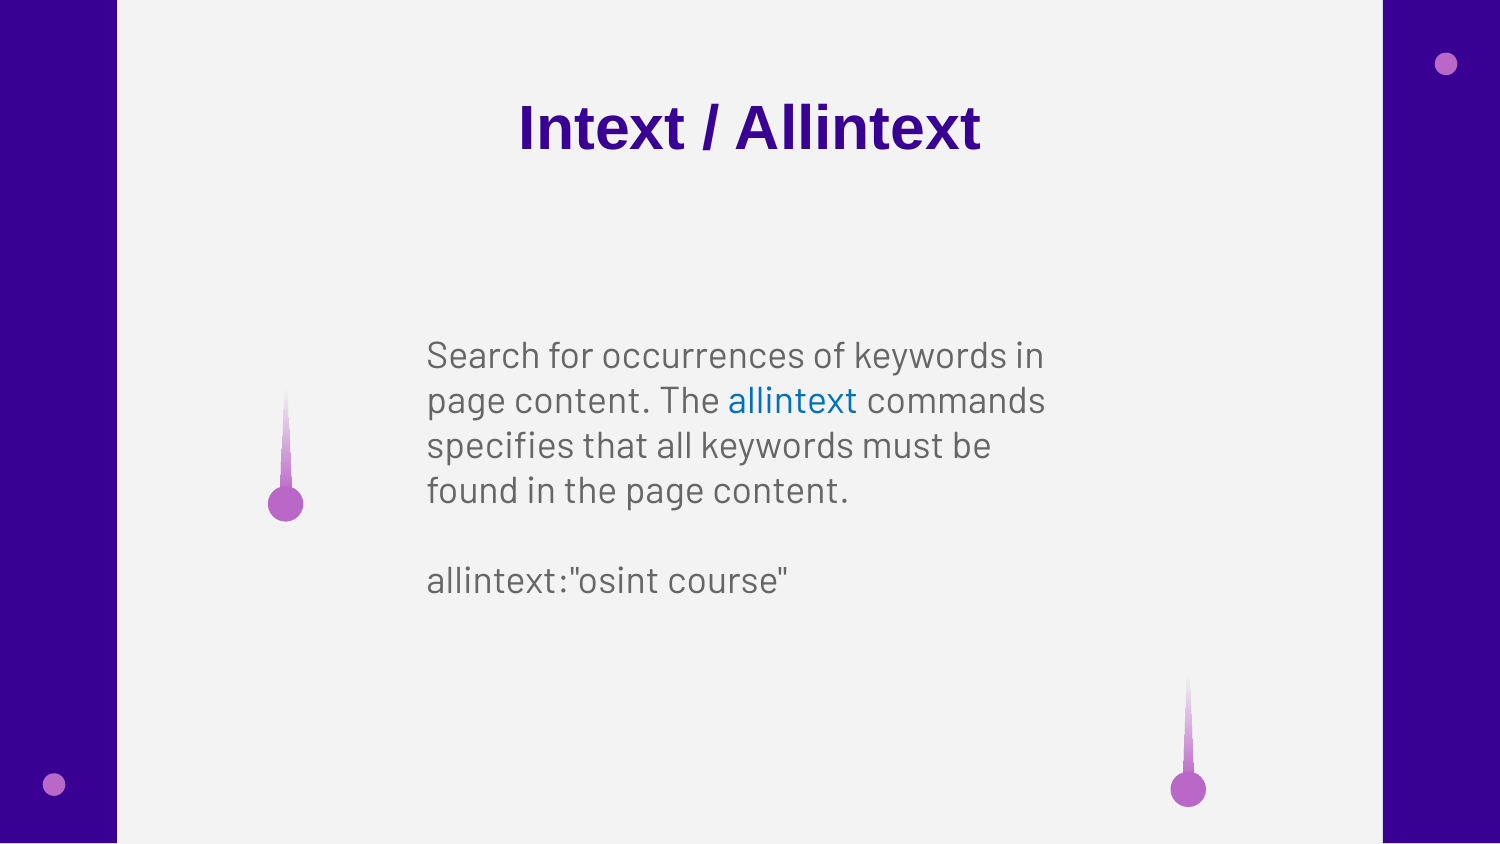

# Intext / Allintext
Search for occurrences of keywords in page content. The allintext commands specifies that all keywords must be found in the page content.

allintext:"osint course"